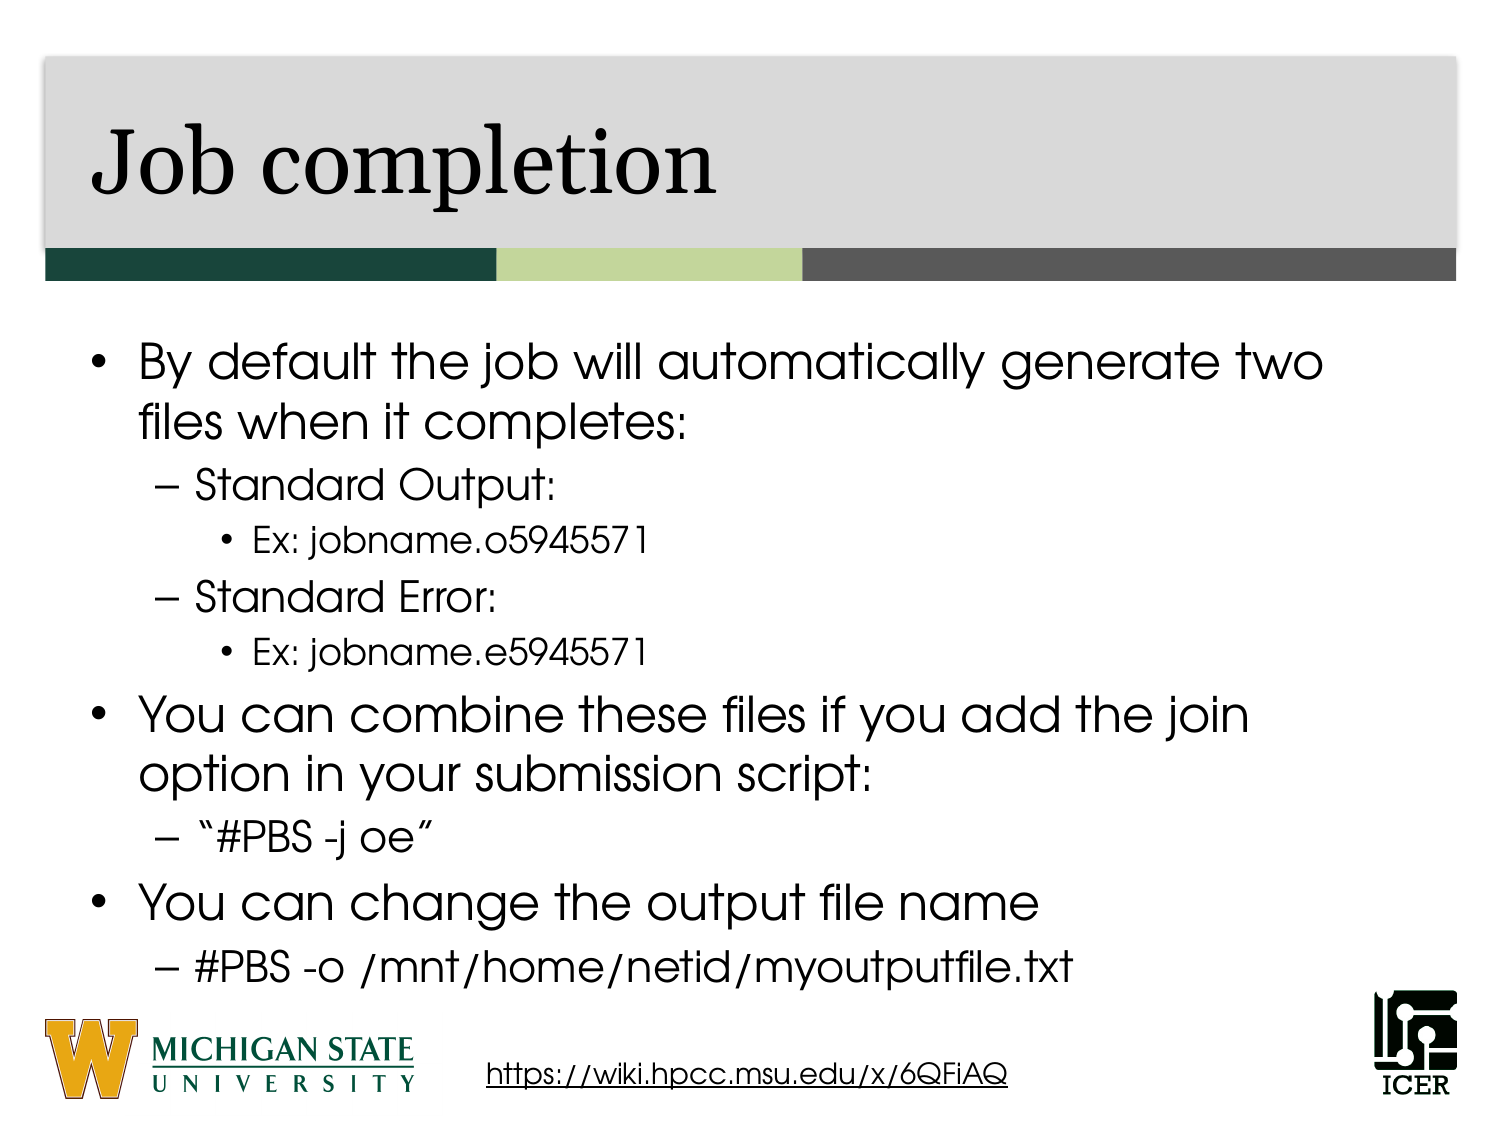

# Job completion
By default the job will automatically generate two files when it completes:
Standard Output:
Ex: jobname.o5945571
Standard Error:
Ex: jobname.e5945571
You can combine these files if you add the join option in your submission script:
“#PBS -j oe”
You can change the output file name
#PBS -o /mnt/home/netid/myoutputfile.txt